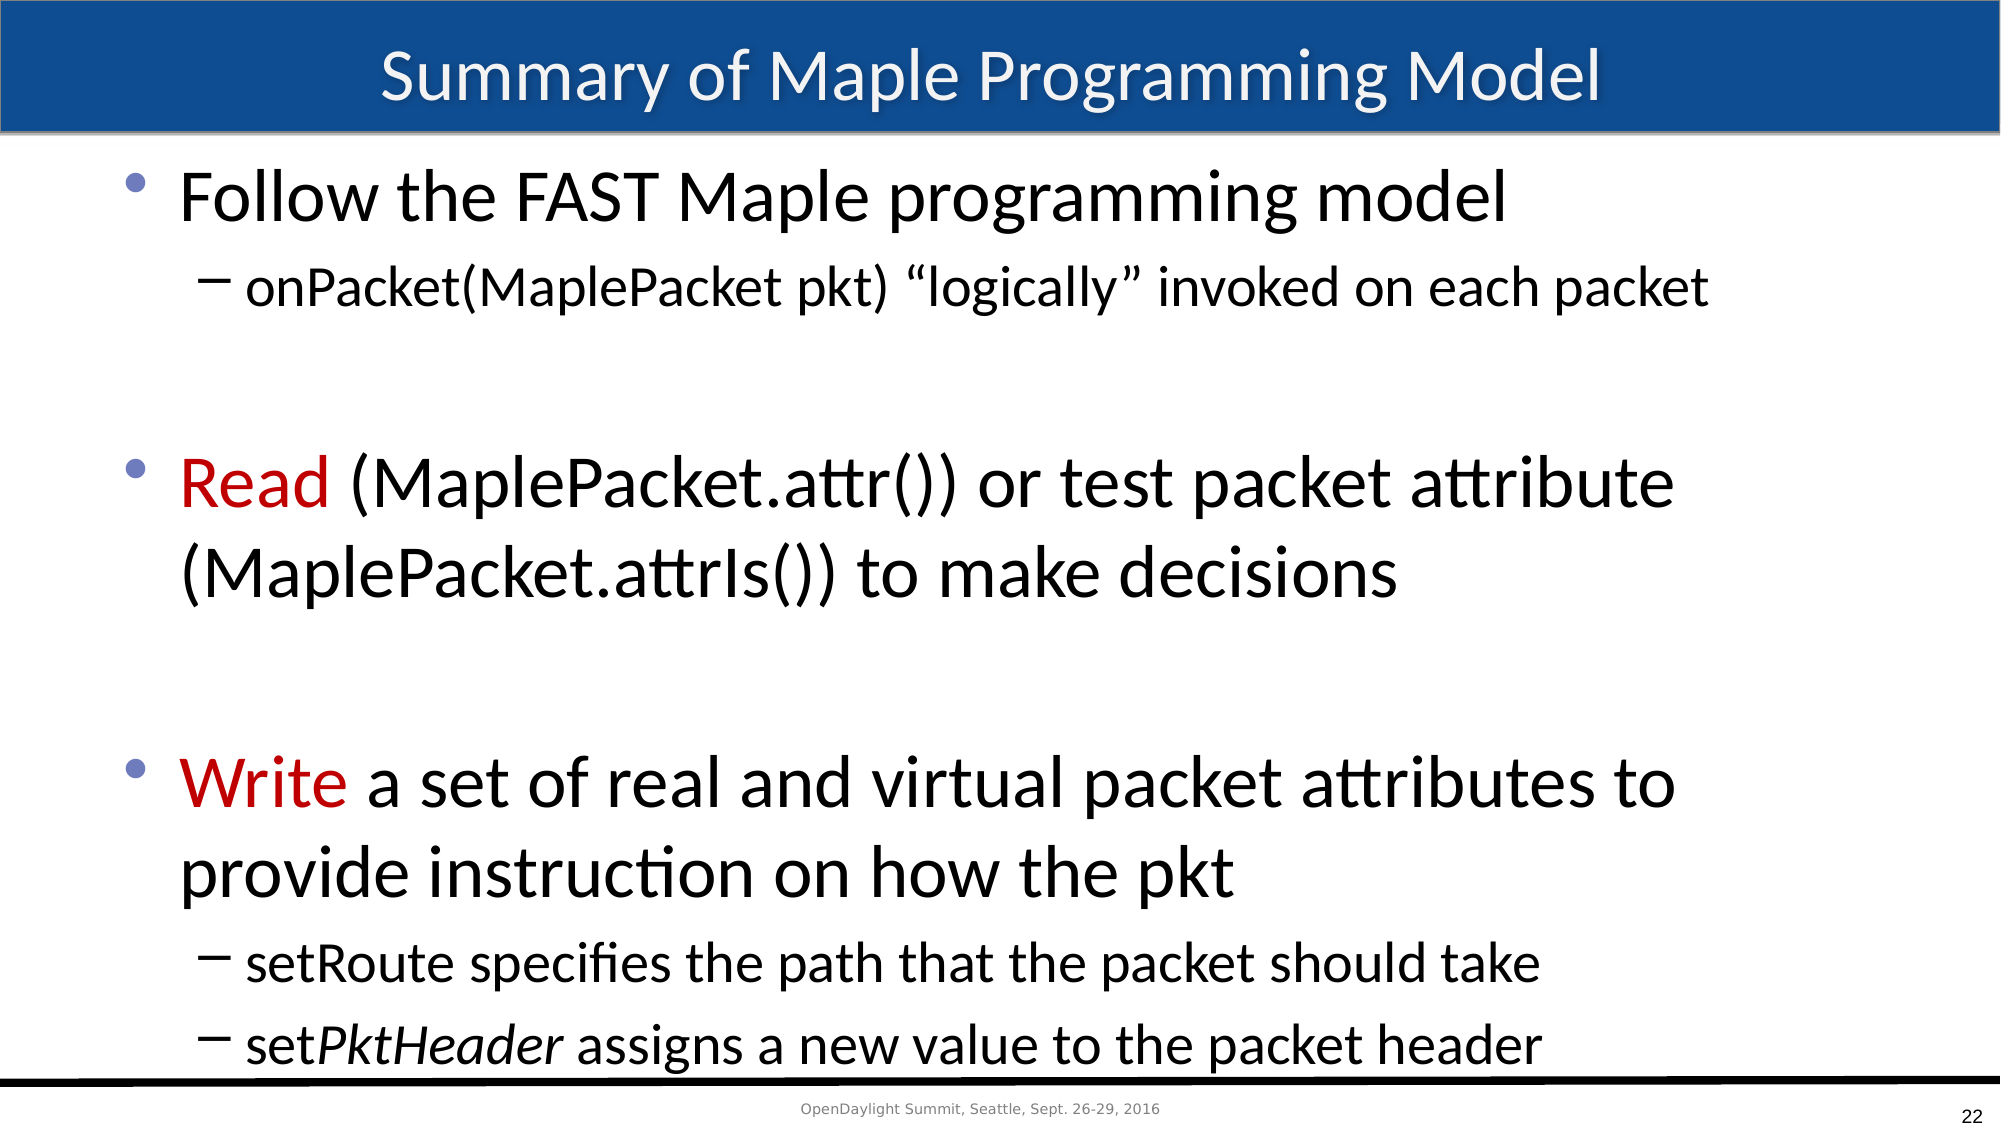

# Summary of Maple Programming Model
Follow the FAST Maple programming model
onPacket(MaplePacket pkt) “logically” invoked on each packet

Read (MaplePacket.attr()) or test packet attribute (MaplePacket.attrIs()) to make decisions

Write a set of real and virtual packet attributes to provide instruction on how the pkt
setRoute specifies the path that the packet should take
setPktHeader assigns a new value to the packet header

22